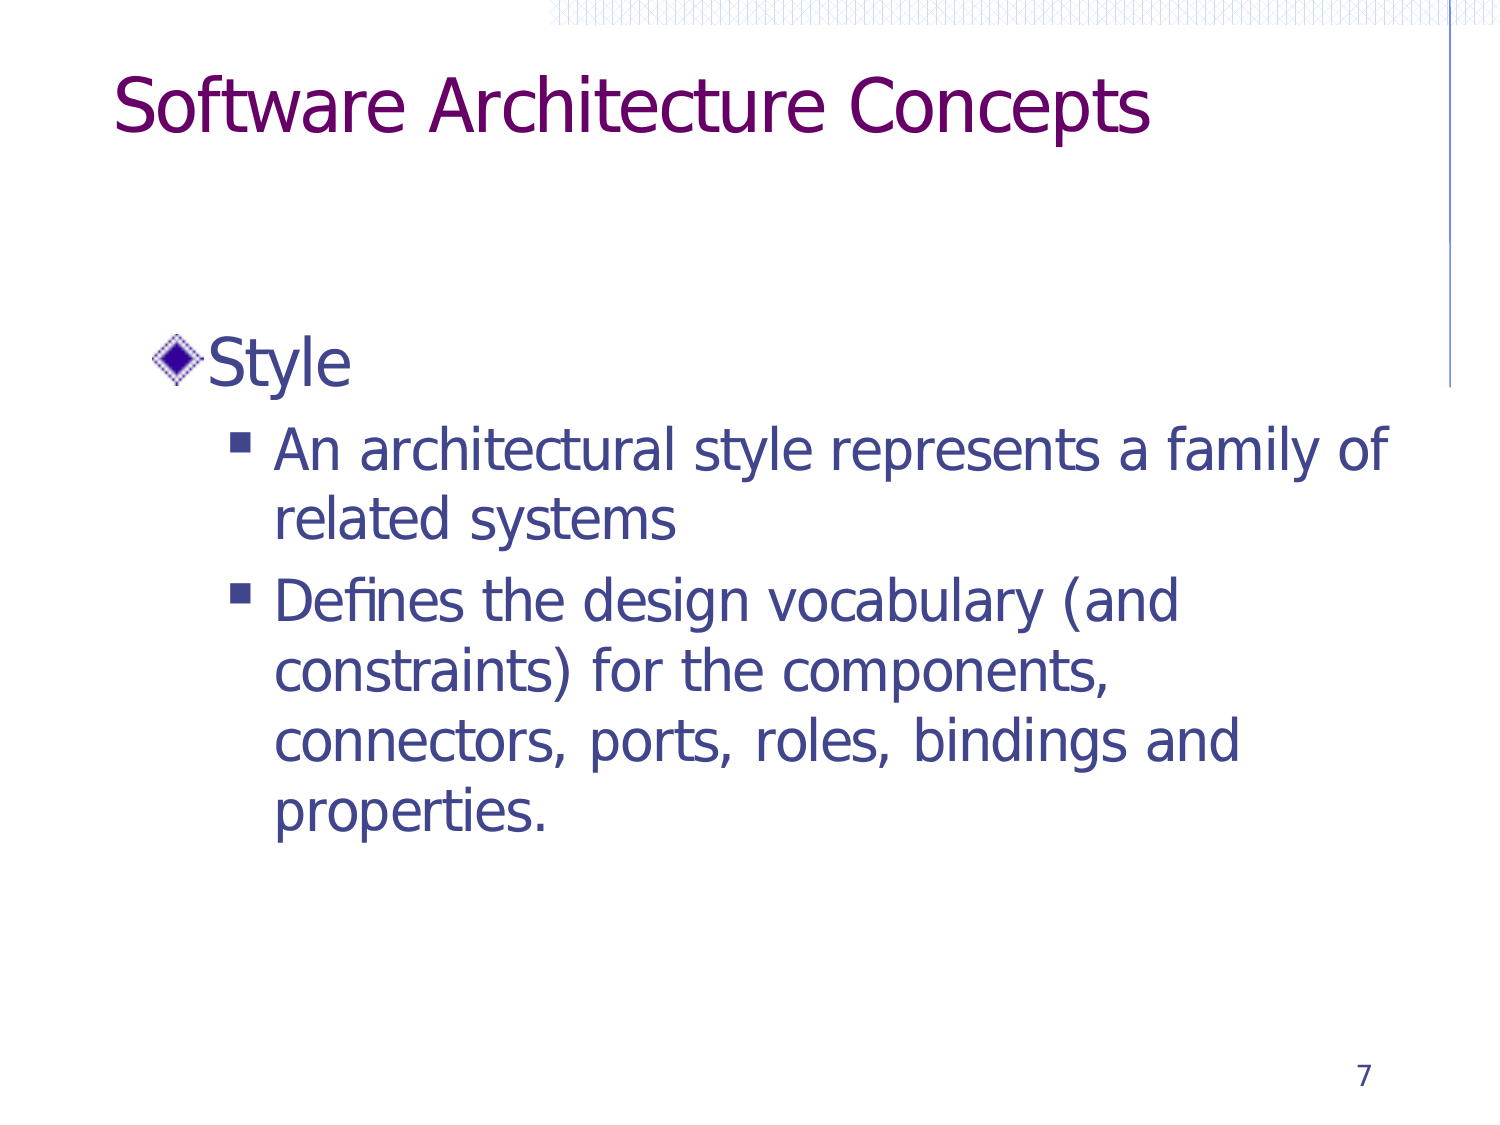

# Software Architecture Concepts
Style
An architectural style represents a family of related systems
Defines the design vocabulary (and constraints) for the components, connectors, ports, roles, bindings and properties.
7